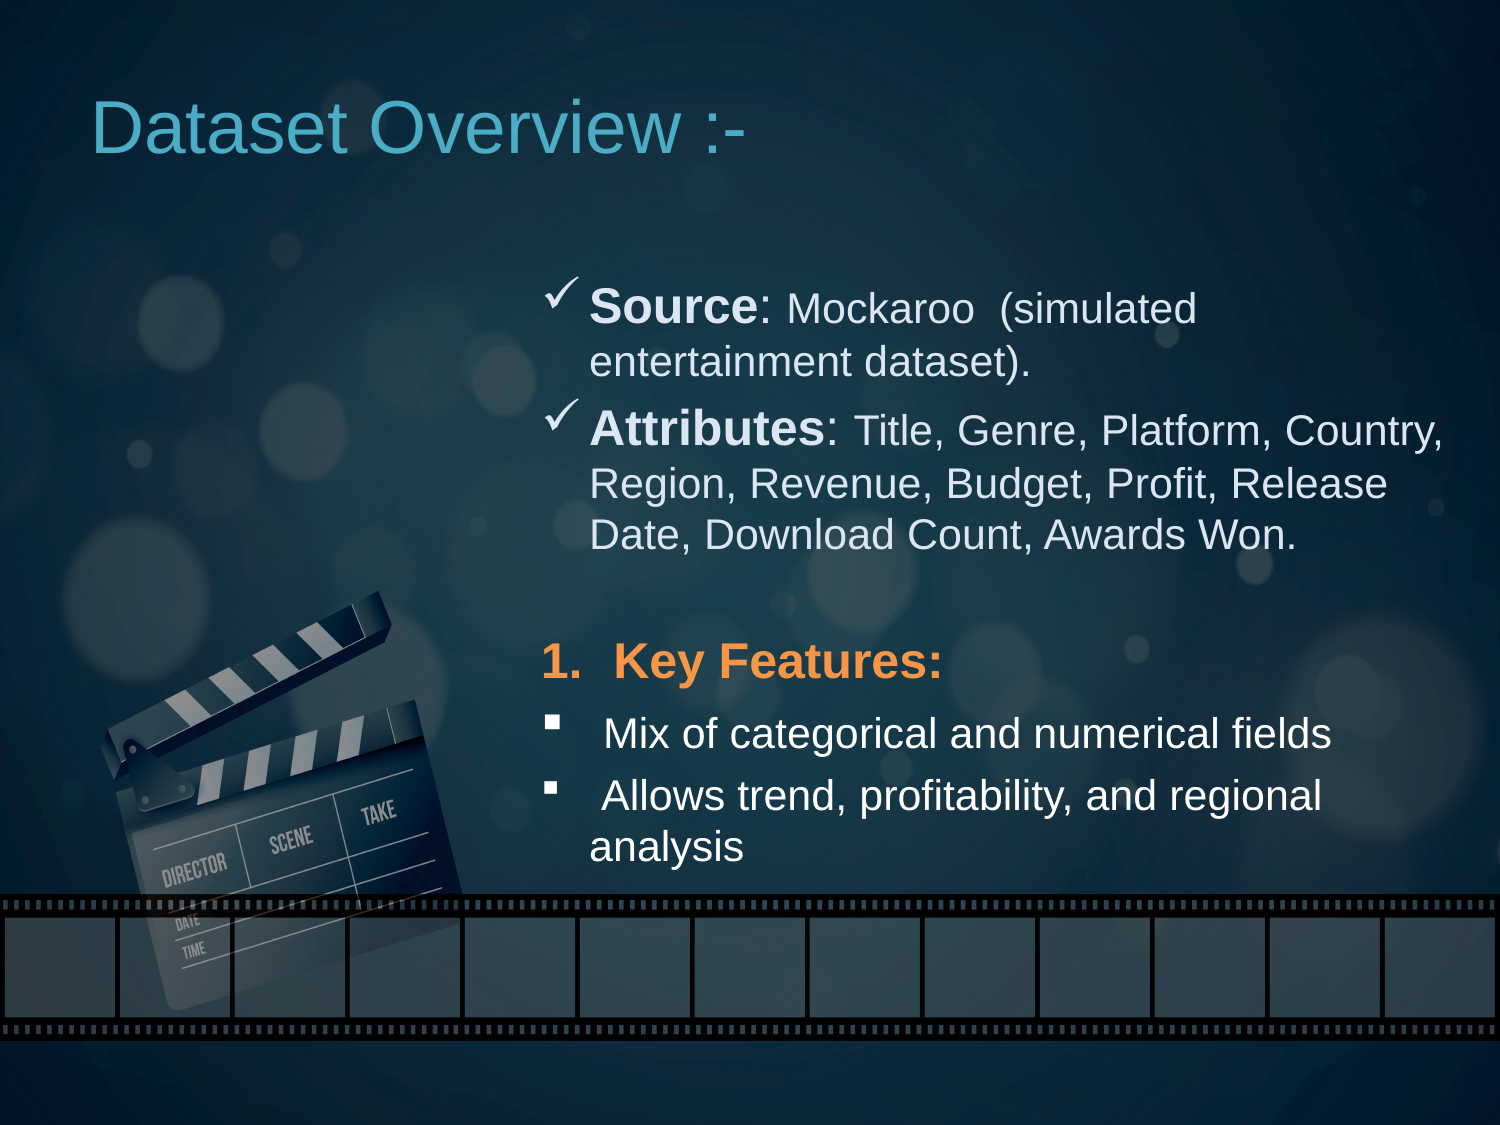

# Dataset Overview :-
Source: Mockaroo  (simulated entertainment dataset).
Attributes: Title, Genre, Platform, Country, Region, Revenue, Budget, Profit, Release Date, Download Count, Awards Won.

Key Features:
 Mix of categorical and numerical fields
 Allows trend, profitability, and regional analysis